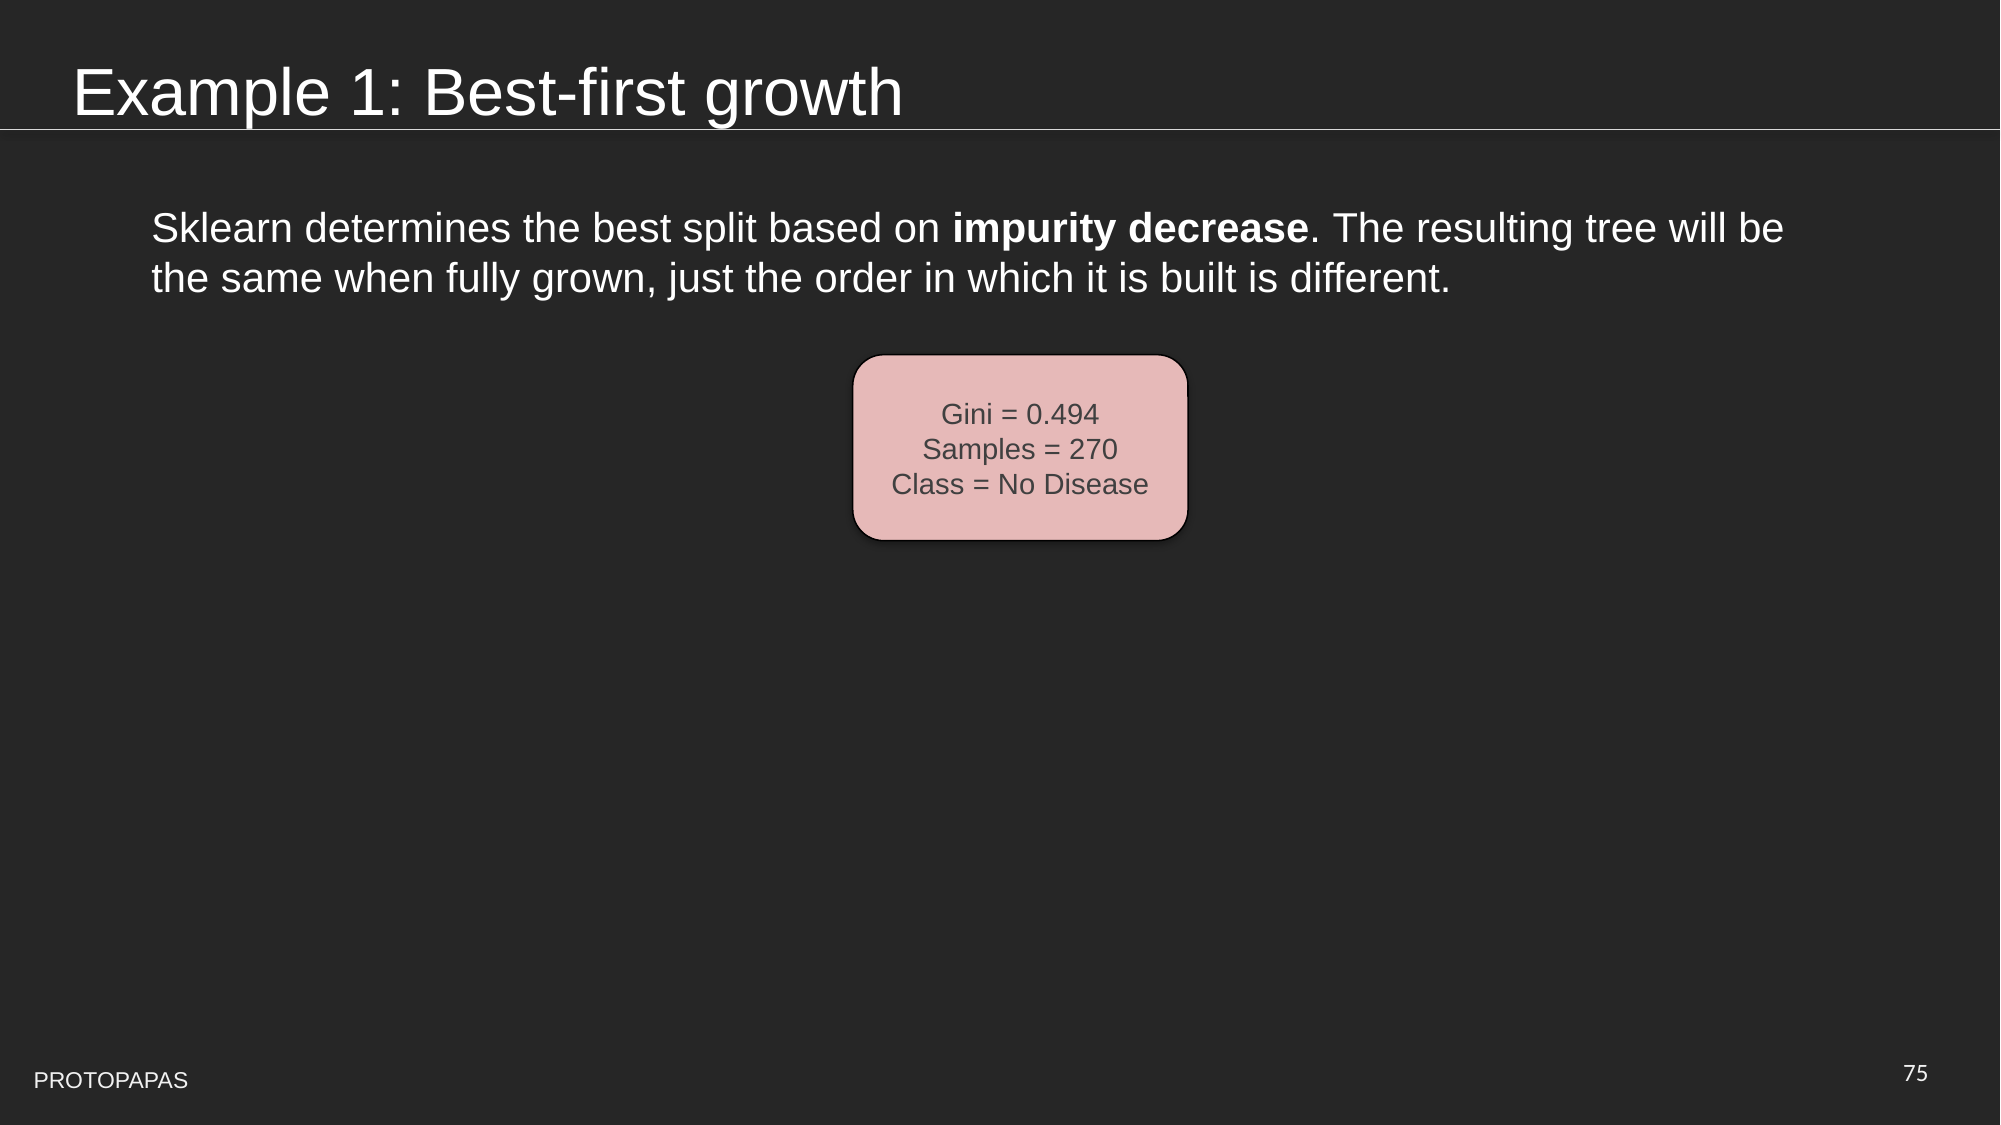

# Example 1: Best-first growth
Sklearn determines the best split based on impurity decrease. The resulting tree will be the same when fully grown, just the order in which it is built is different.
Gini = 0.494
Samples = 270
Class = No Disease